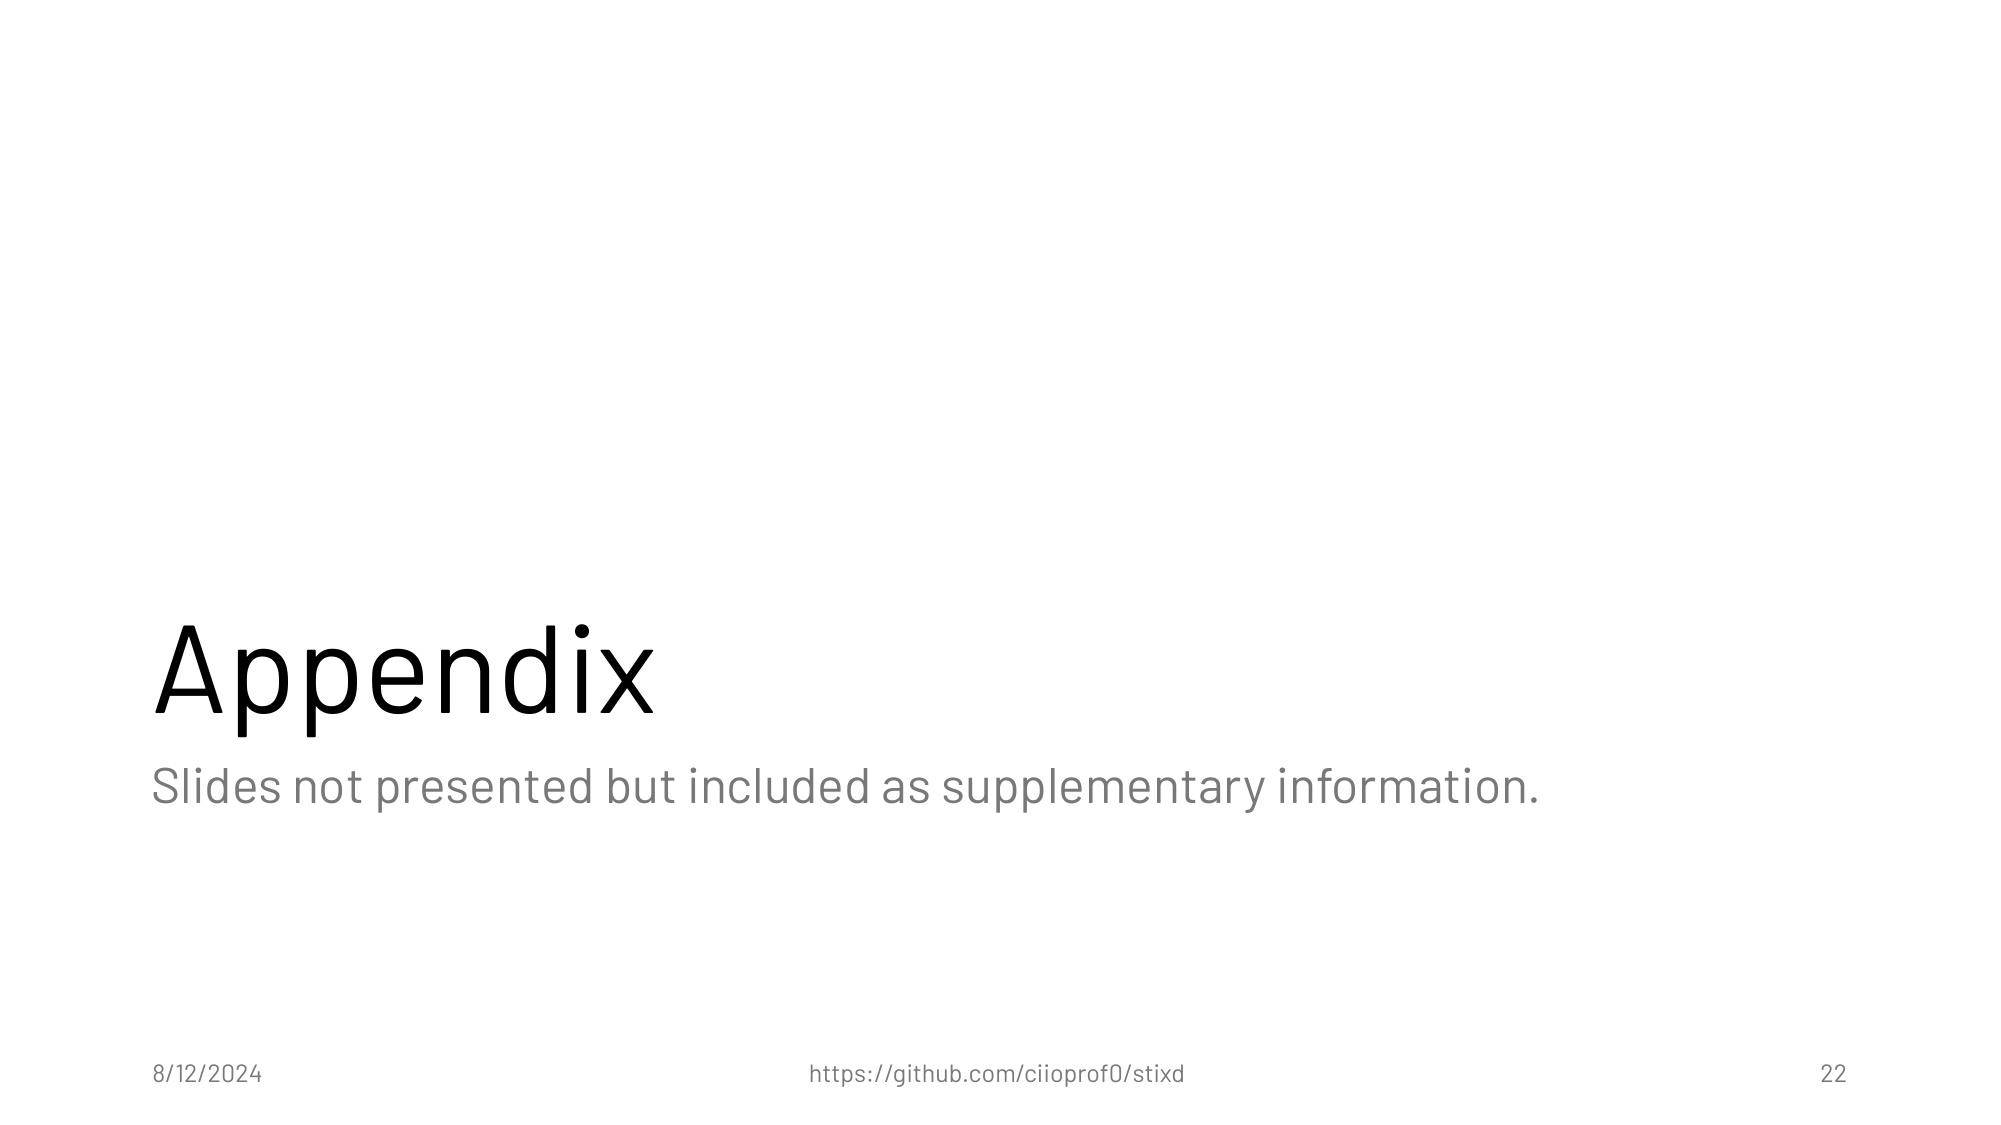

# Appendix
Slides not presented but included as supplementary information.
8/12/2024
https://github.com/ciioprof0/stixd
22